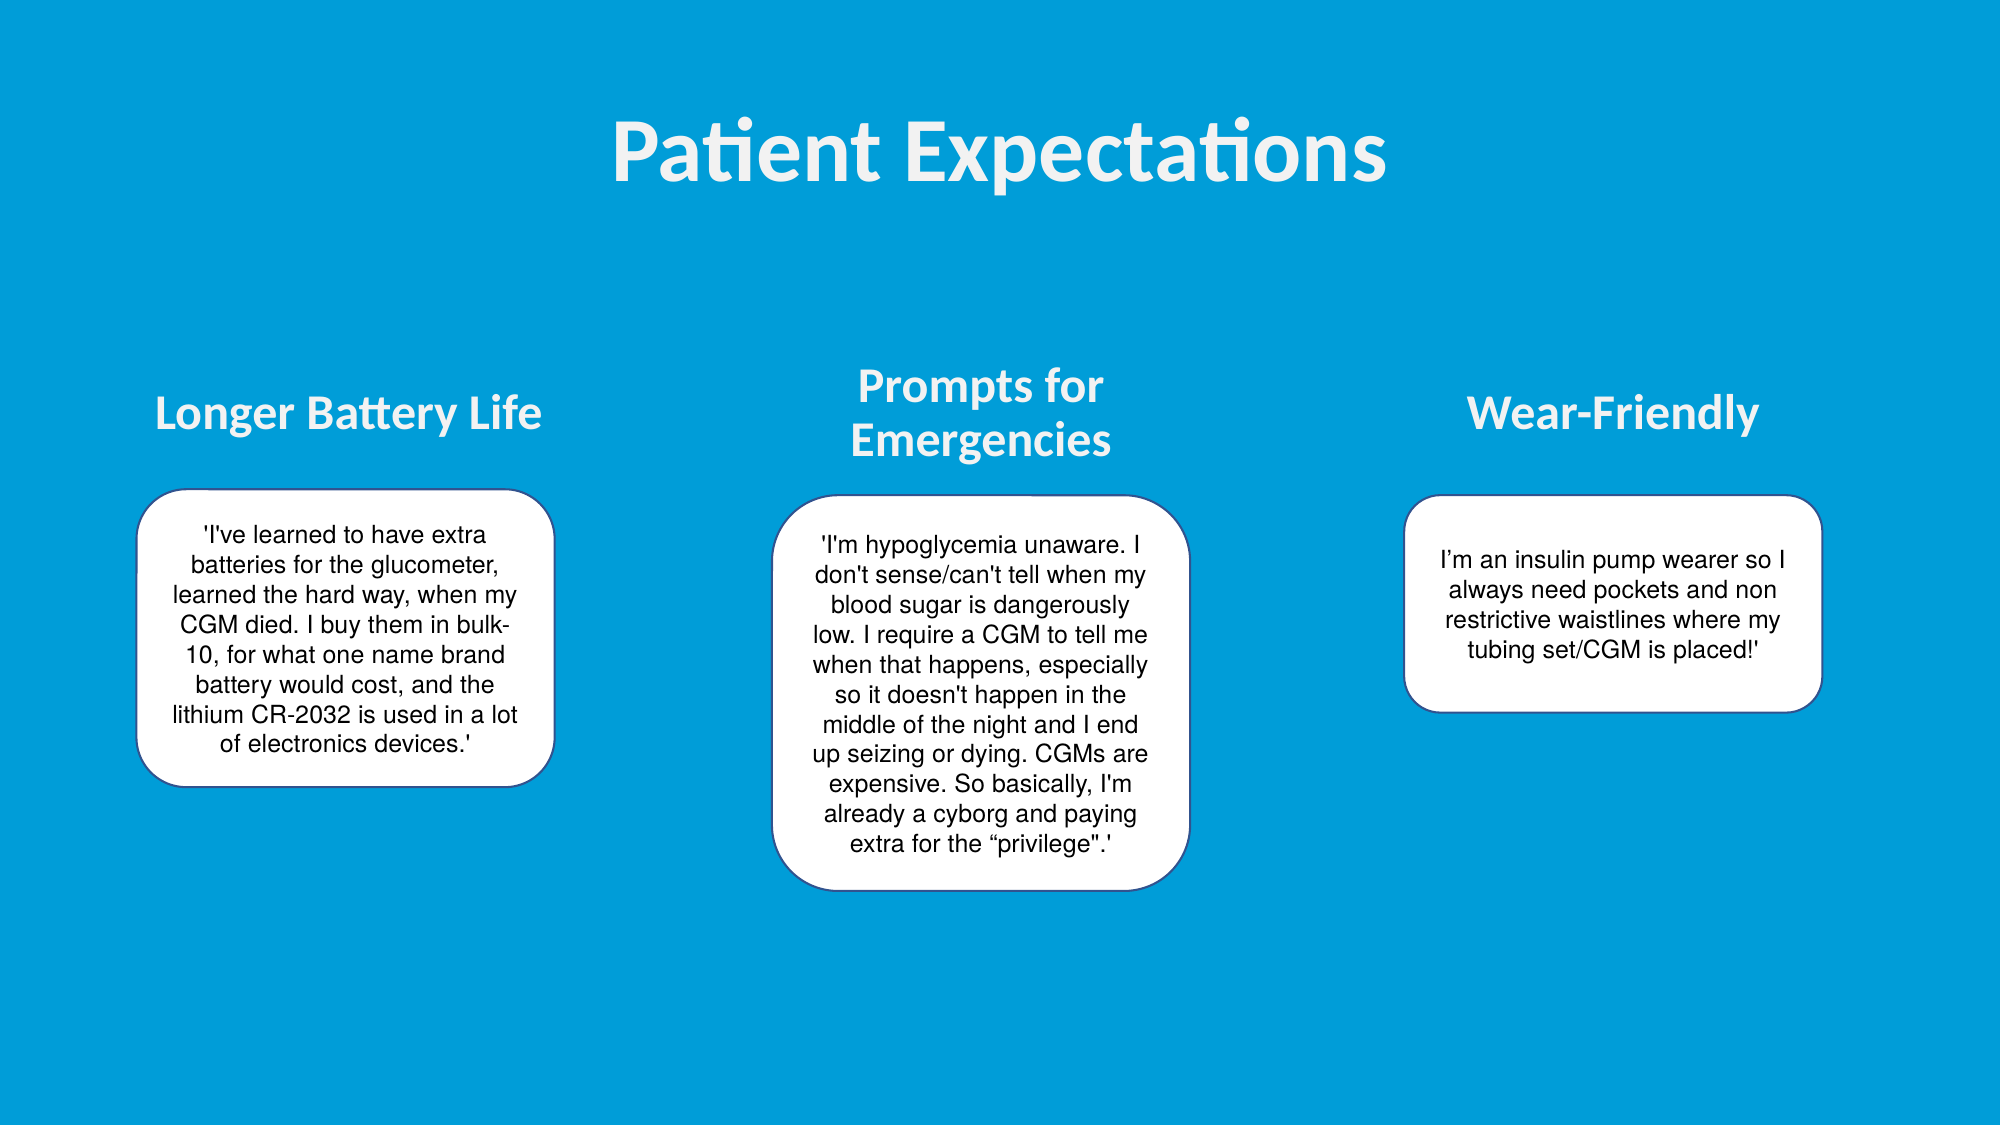

# Patient Expectations
Longer Battery Life
Prompts for Emergencies
Wear-Friendly
'I've learned to have extra batteries for the glucometer, learned the hard way, when my CGM died. I buy them in bulk- 10, for what one name brand battery would cost, and the lithium CR-2032 is used in a lot of electronics devices.'
'I'm hypoglycemia unaware. I don't sense/can't tell when my blood sugar is dangerously low. I require a CGM to tell me when that happens, especially so it doesn't happen in the middle of the night and I end up seizing or dying. CGMs are expensive. So basically, I'm already a cyborg and paying extra for the “privilege".'
I’m an insulin pump wearer so I always need pockets and non restrictive waistlines where my tubing set/CGM is placed!'